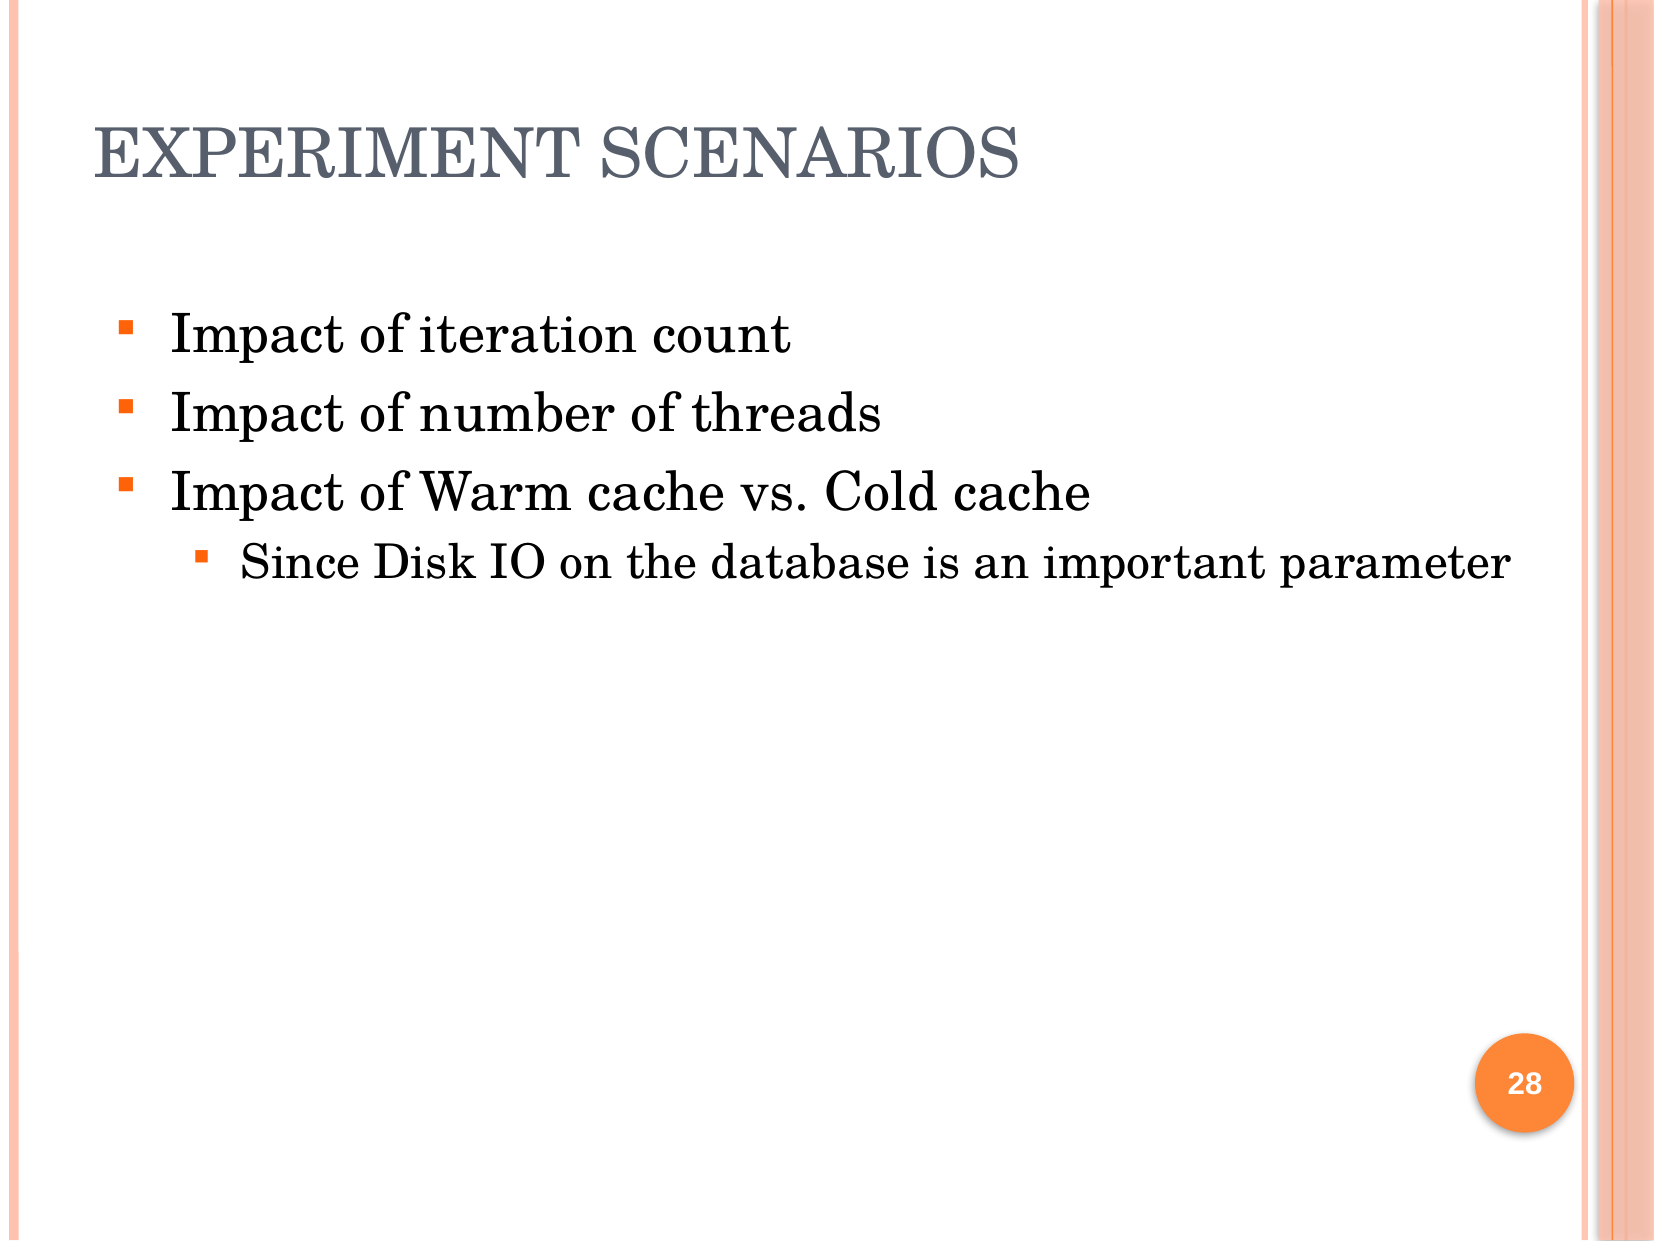

# Experiment scenarios
Impact of iteration count
Impact of number of threads
Impact of Warm cache vs. Cold cache
Since Disk IO on the database is an important parameter
28